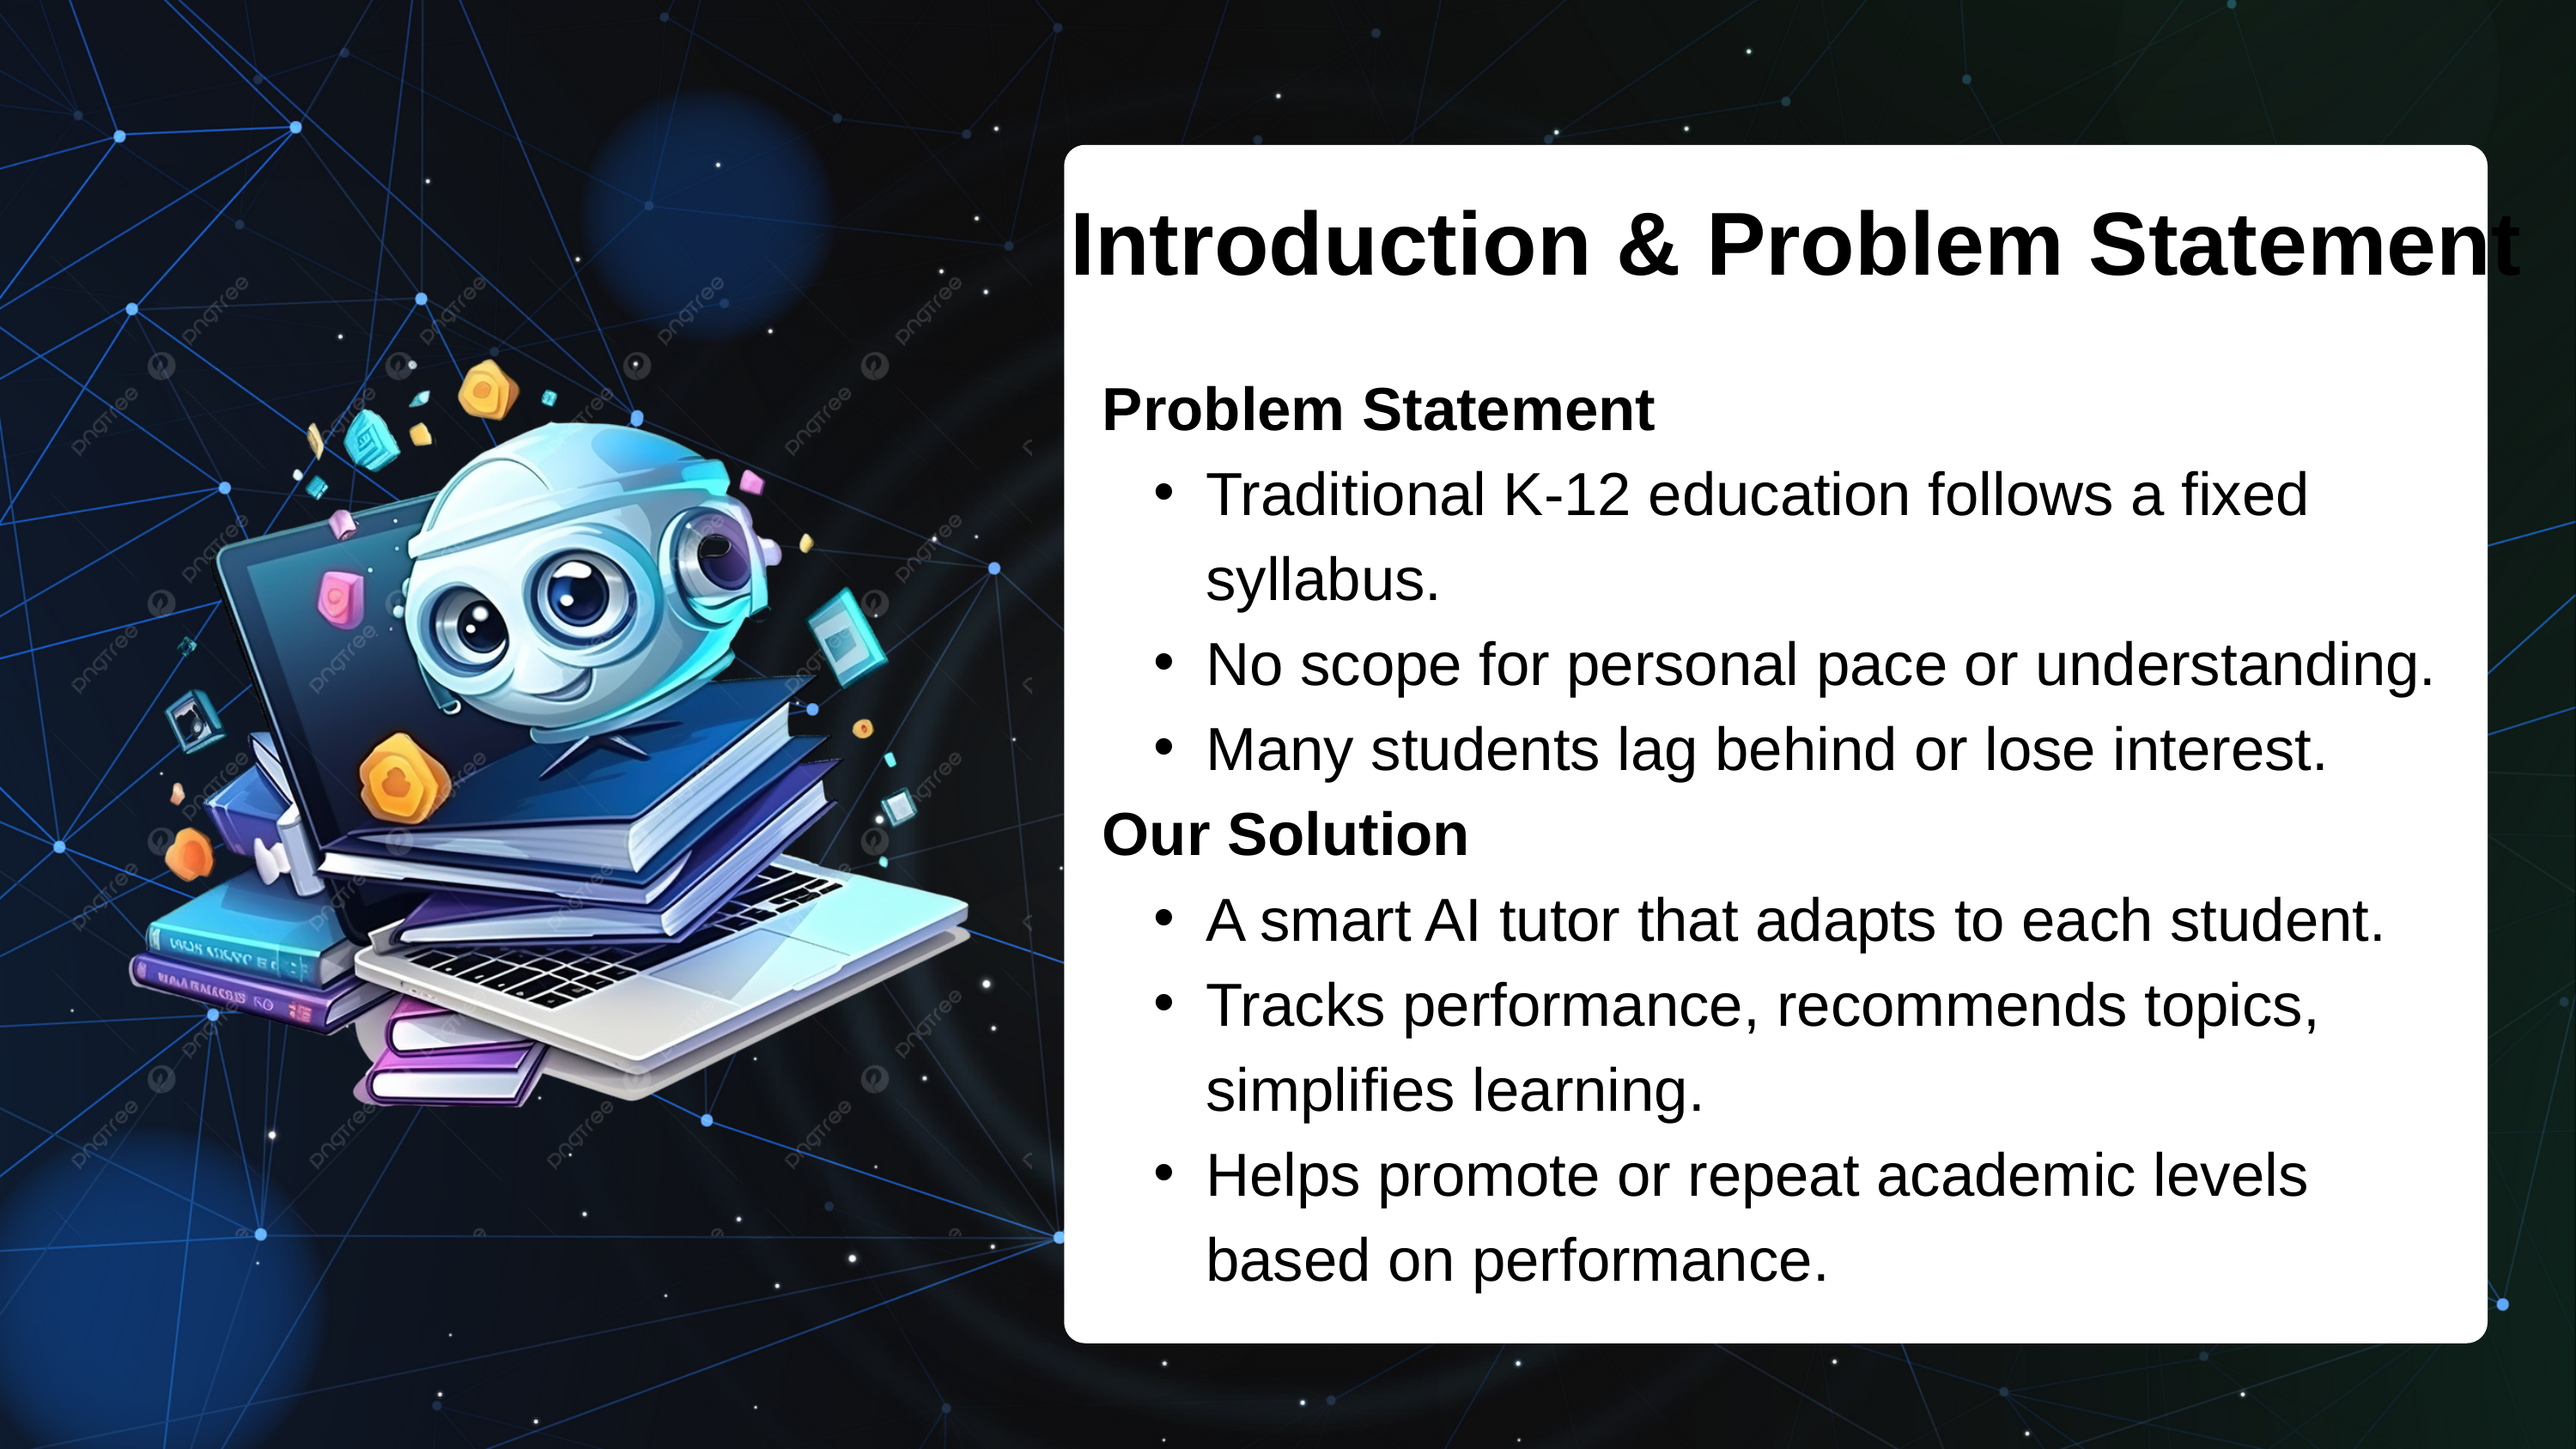

Introduction & Problem Statement

Problem Statement
Traditional K-12 education follows a fixed syllabus.
No scope for personal pace or understanding.
Many students lag behind or lose interest.
Our Solution
A smart AI tutor that adapts to each student.
Tracks performance, recommends topics, simplifies learning.
Helps promote or repeat academic levels based on performance.